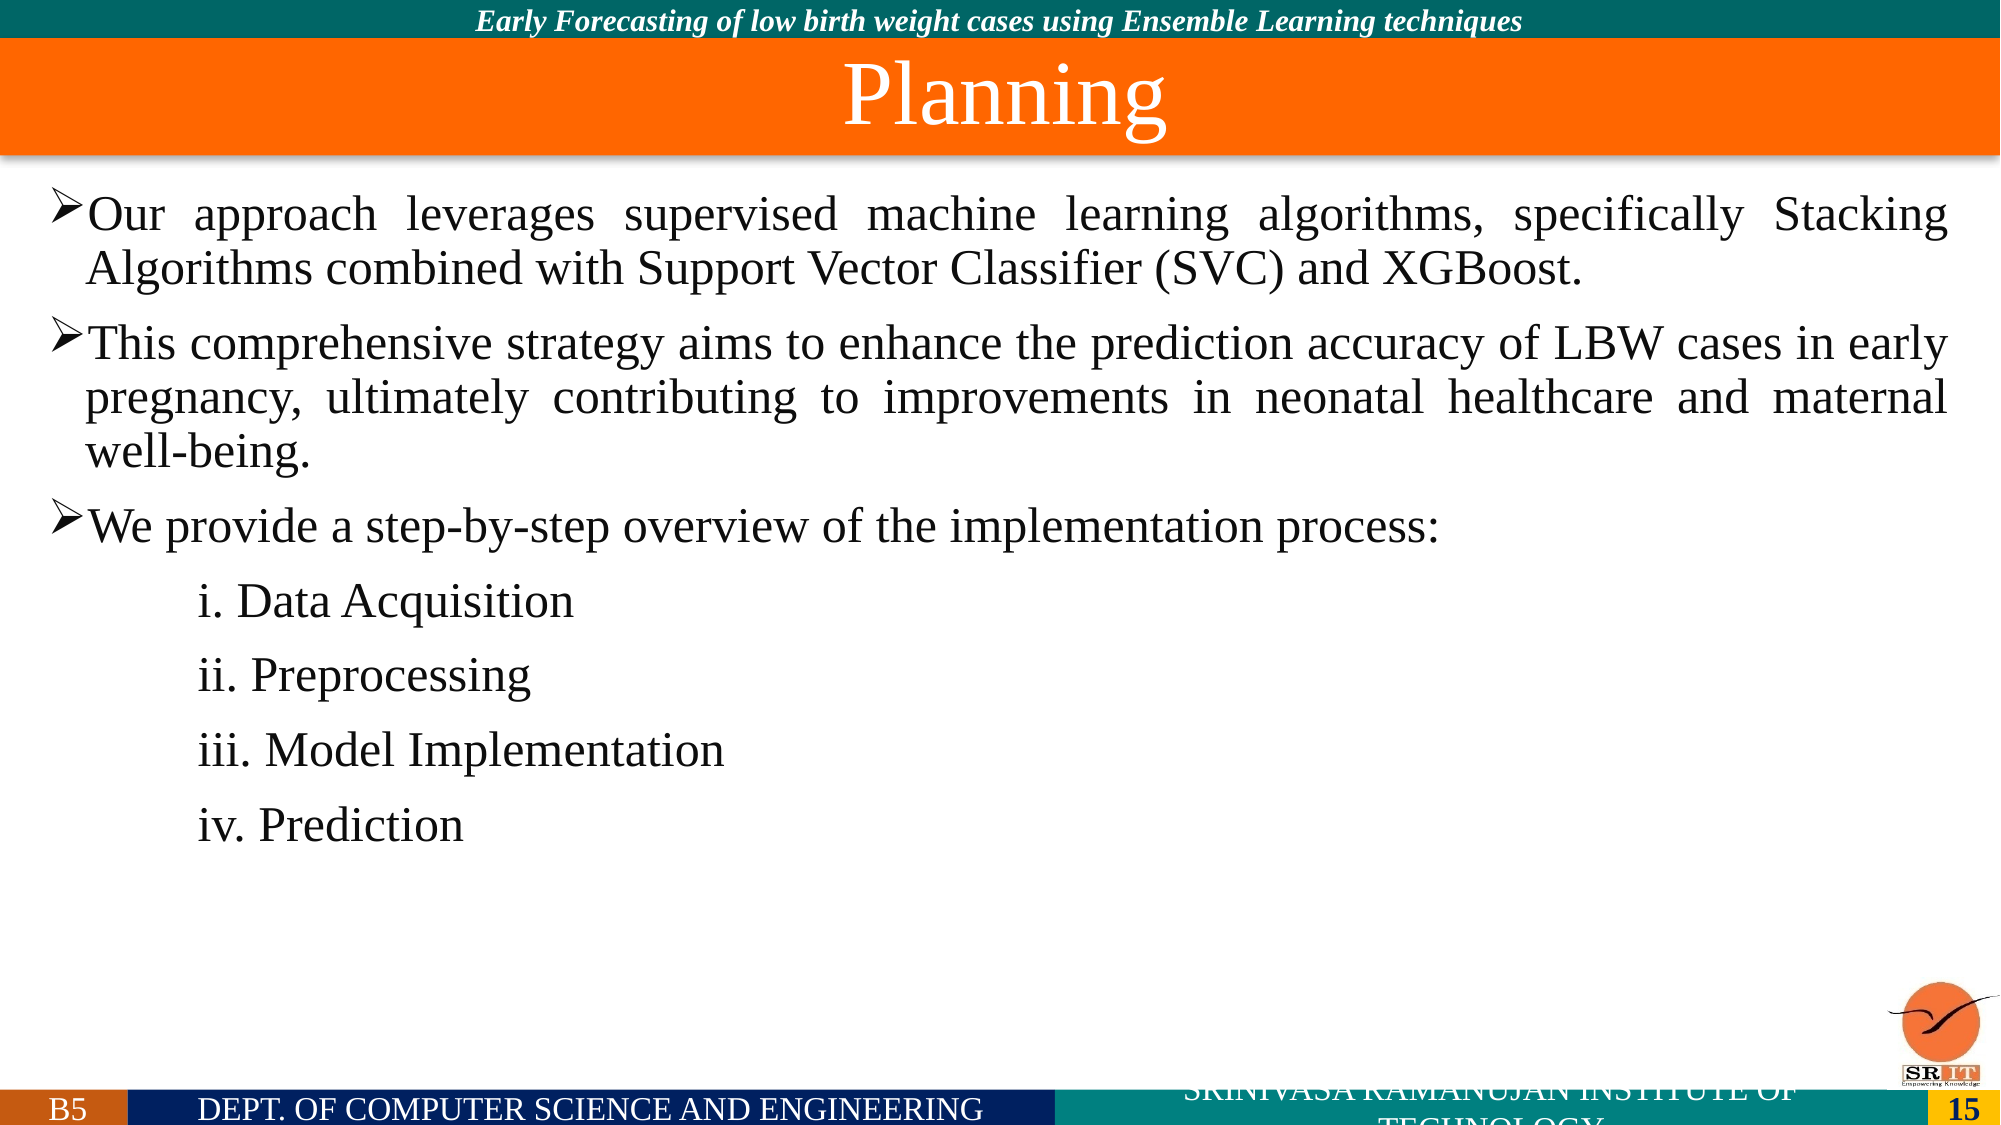

# Planning
Our approach leverages supervised machine learning algorithms, specifically Stacking Algorithms combined with Support Vector Classifier (SVC) and XGBoost.
This comprehensive strategy aims to enhance the prediction accuracy of LBW cases in early pregnancy, ultimately contributing to improvements in neonatal healthcare and maternal well-being.
We provide a step-by-step overview of the implementation process:
	i. Data Acquisition
	ii. Preprocessing
	iii. Model Implementation
	iv. Prediction